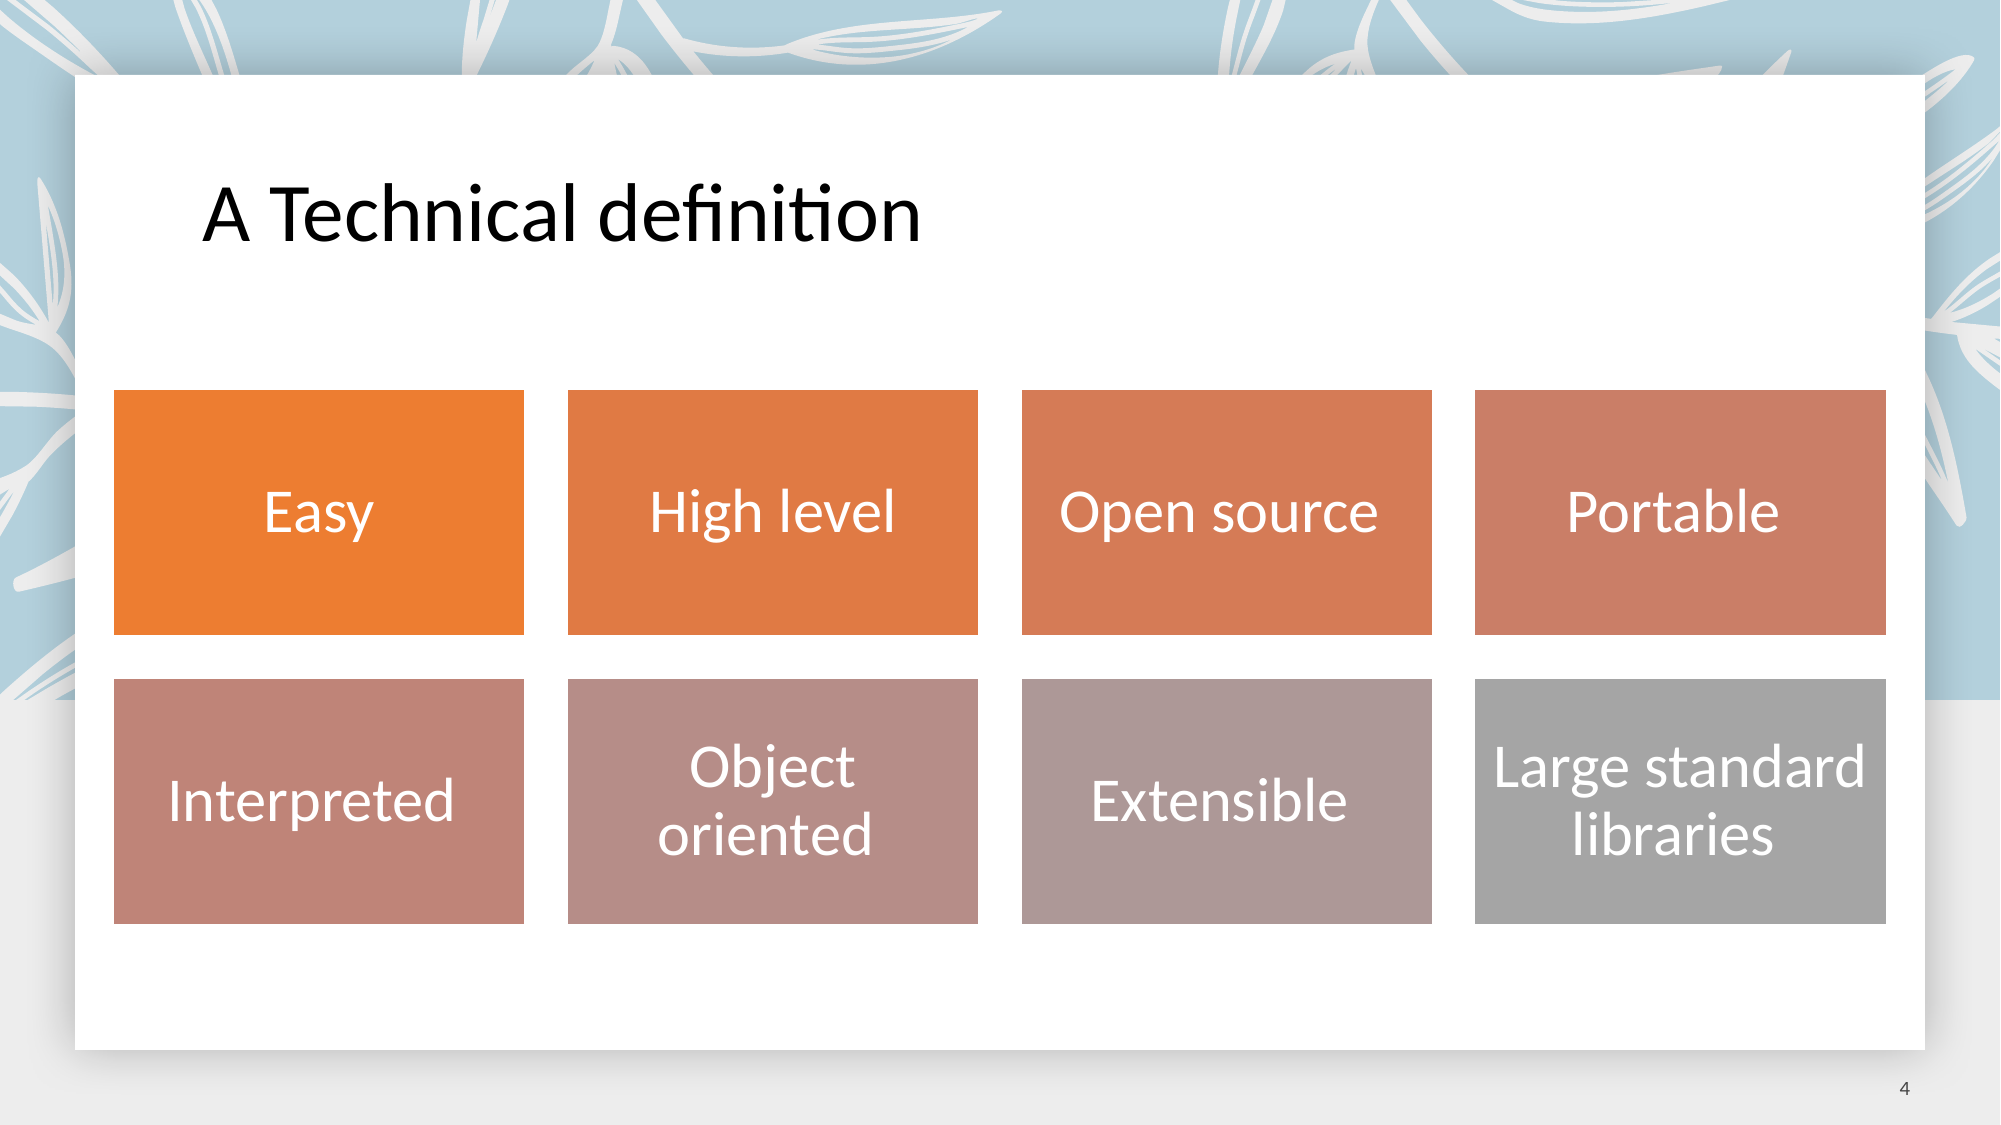

# A Technical definition
Easy
High level
Open source
Portable
Interpreted
Object oriented
Extensible
Large standard libraries
4